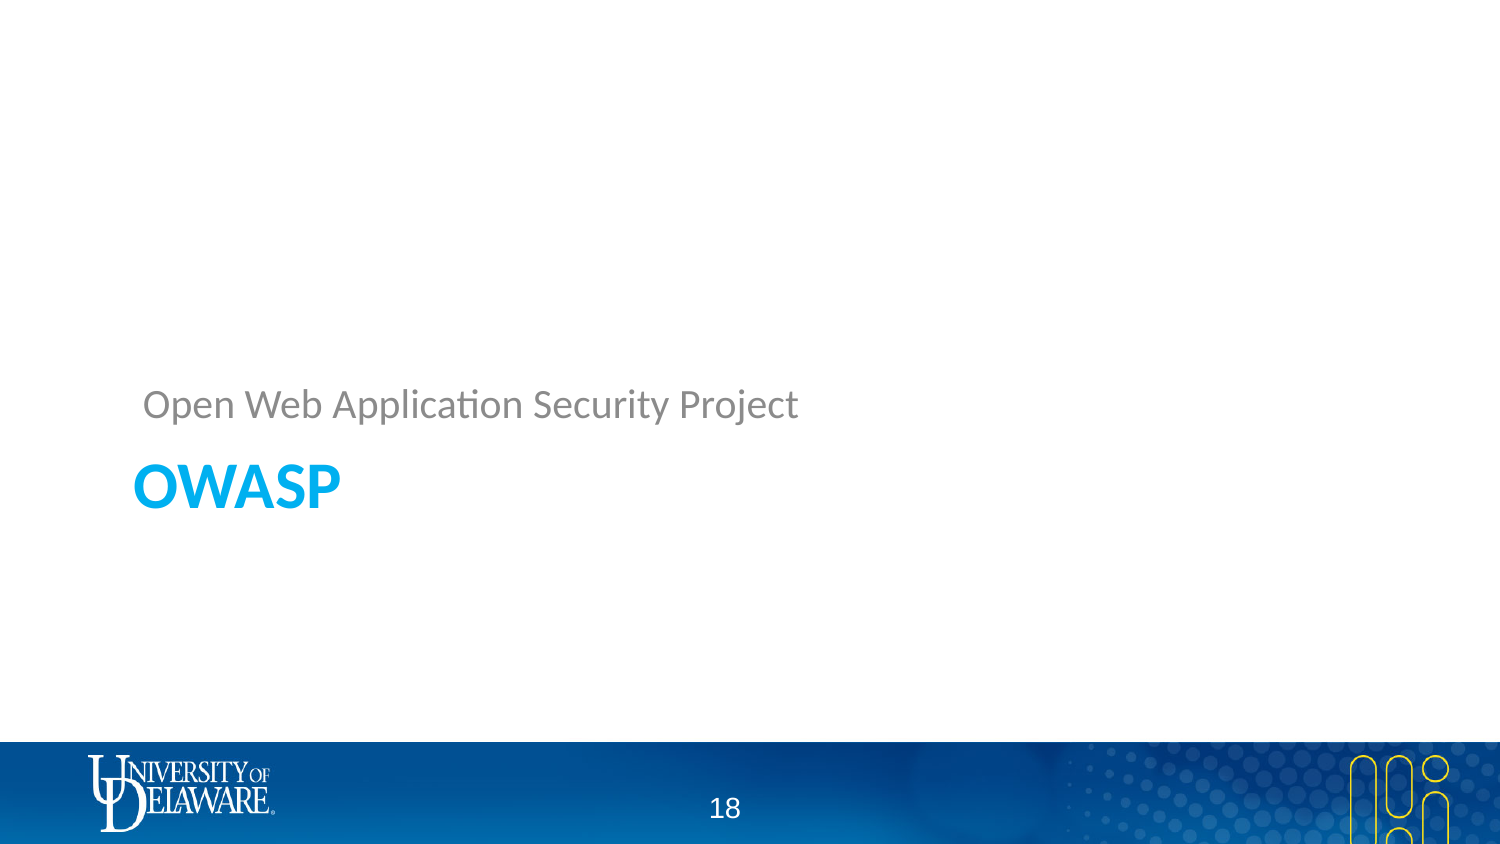

Open Web Application Security Project
# OWASP
18